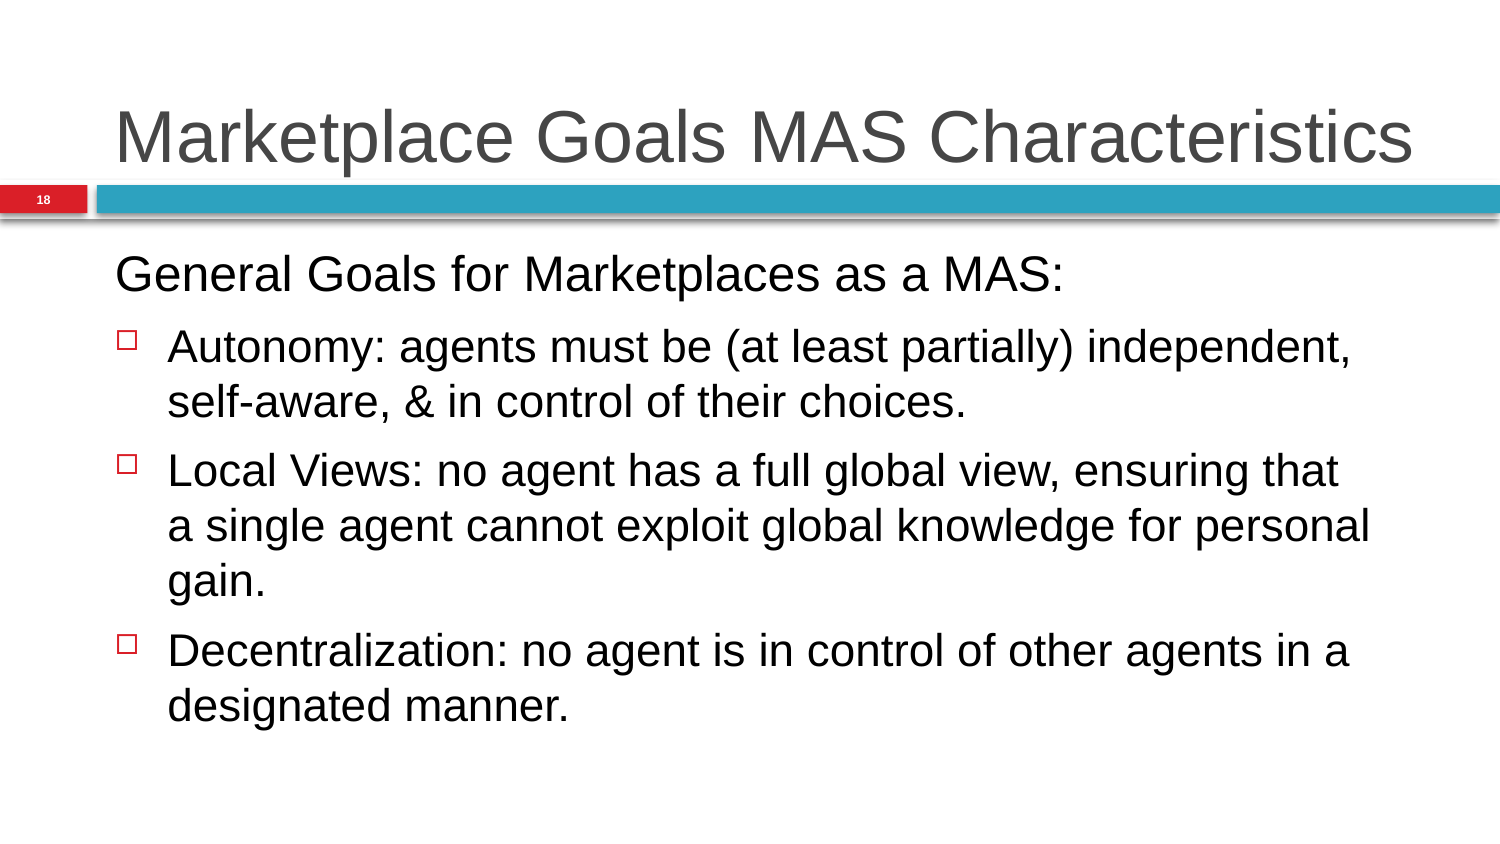

# Marketplace Goals MAS Characteristics
18
General Goals for Marketplaces as a MAS:
Autonomy: agents must be (at least partially) independent, self-aware, & in control of their choices.
Local Views: no agent has a full global view, ensuring that a single agent cannot exploit global knowledge for personal gain.
Decentralization: no agent is in control of other agents in a designated manner.